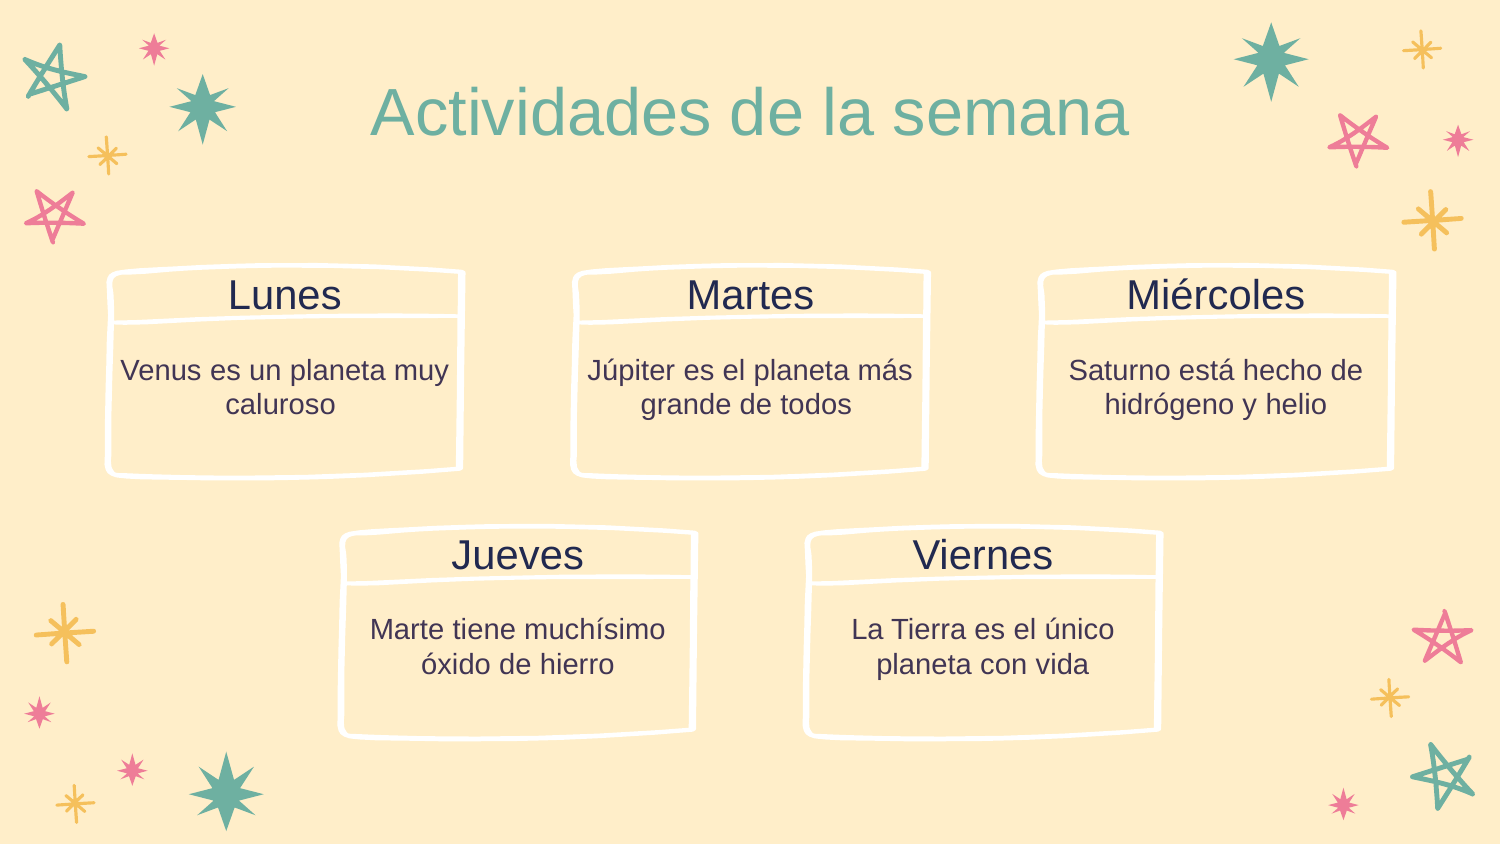

Actividades de la semana
# Lunes
Martes
Miércoles
Venus es un planeta muy caluroso
Júpiter es el planeta más grande de todos
Saturno está hecho de hidrógeno y helio
Jueves
Viernes
Marte tiene muchísimo óxido de hierro
La Tierra es el único planeta con vida